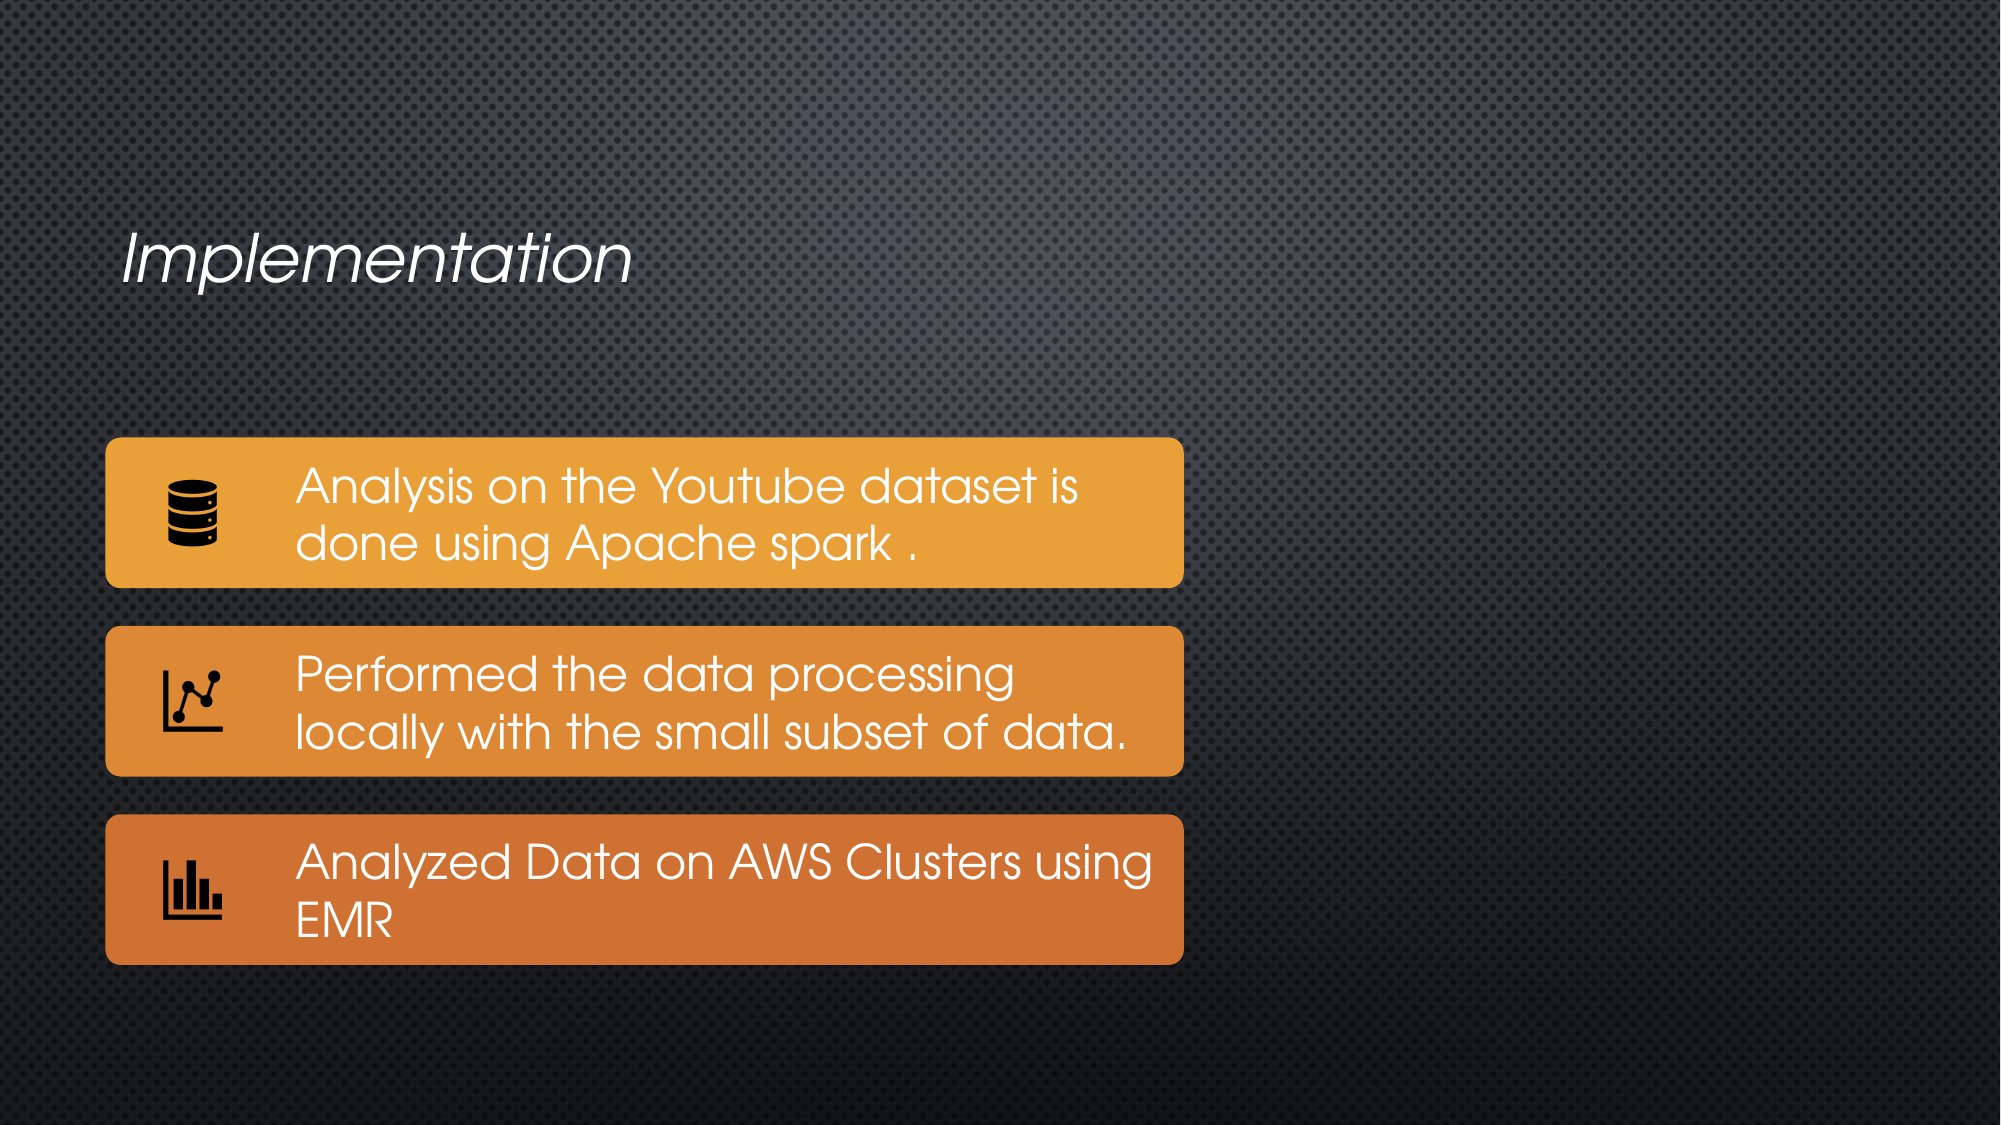

# Implementation
Analysis on the Youtube dataset is done using Apache spark .
Performed the data processing locally with the small subset of data.
Analyzed Data on AWS Clusters using EMR